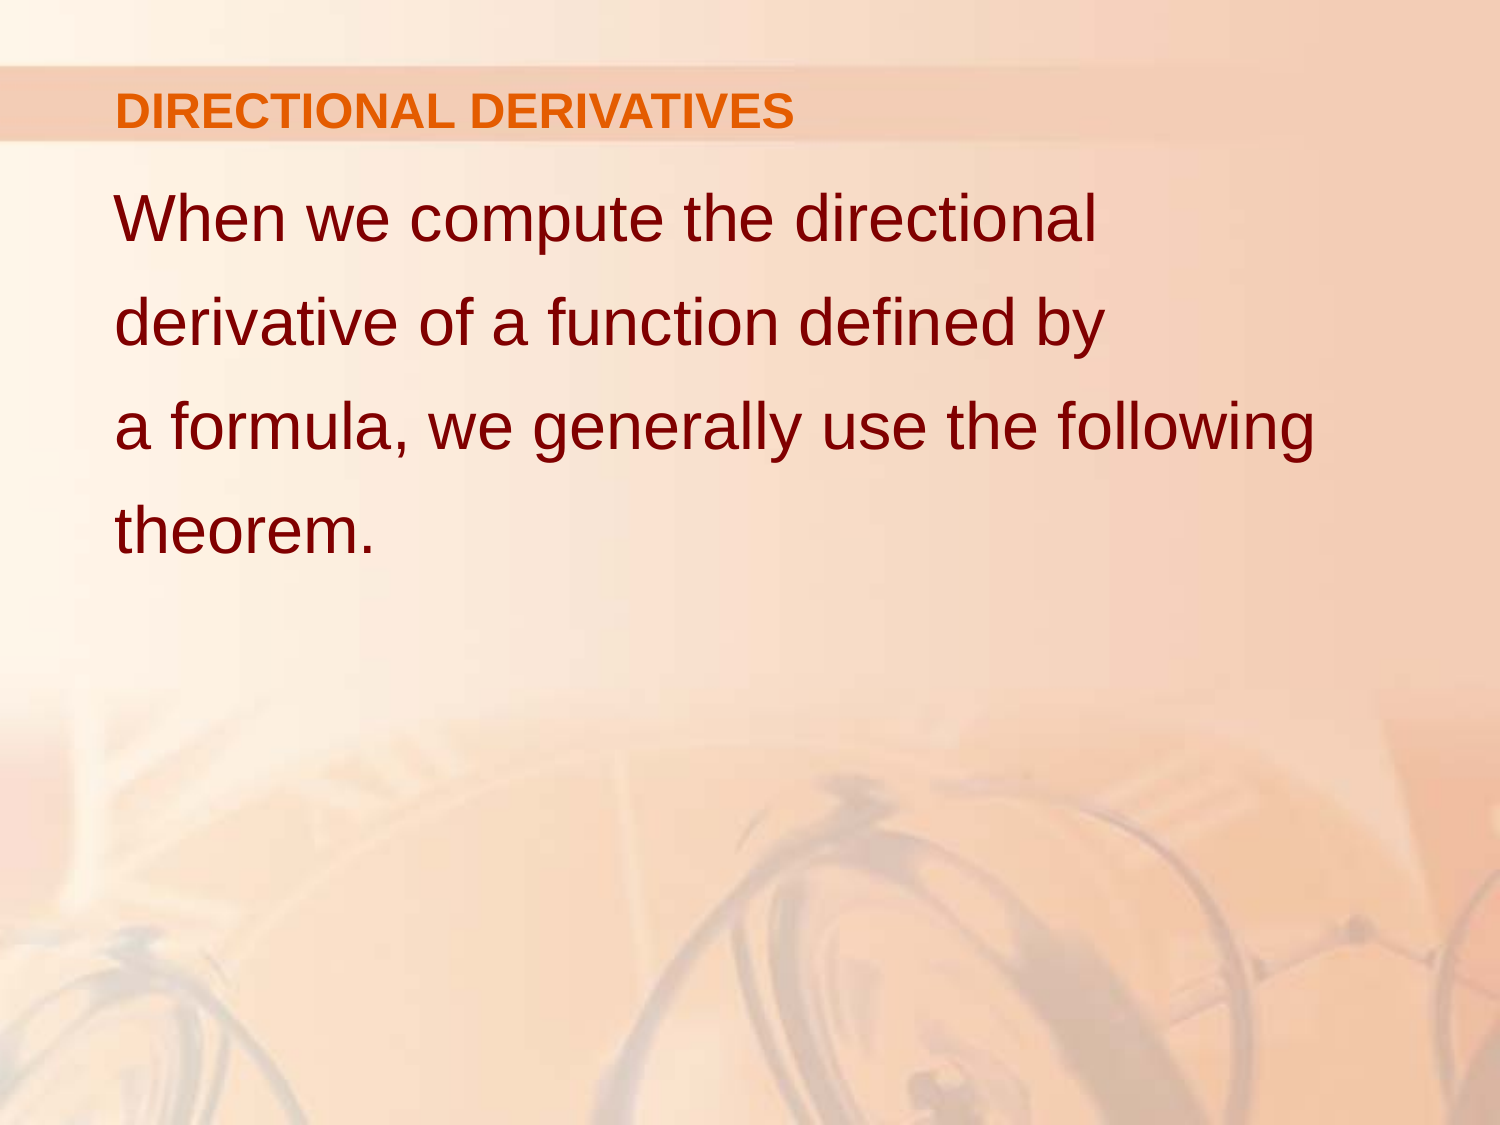

# DIRECTIONAL DERIVATIVES
When we compute the directional
derivative of a function defined by
a formula, we generally use the following theorem.